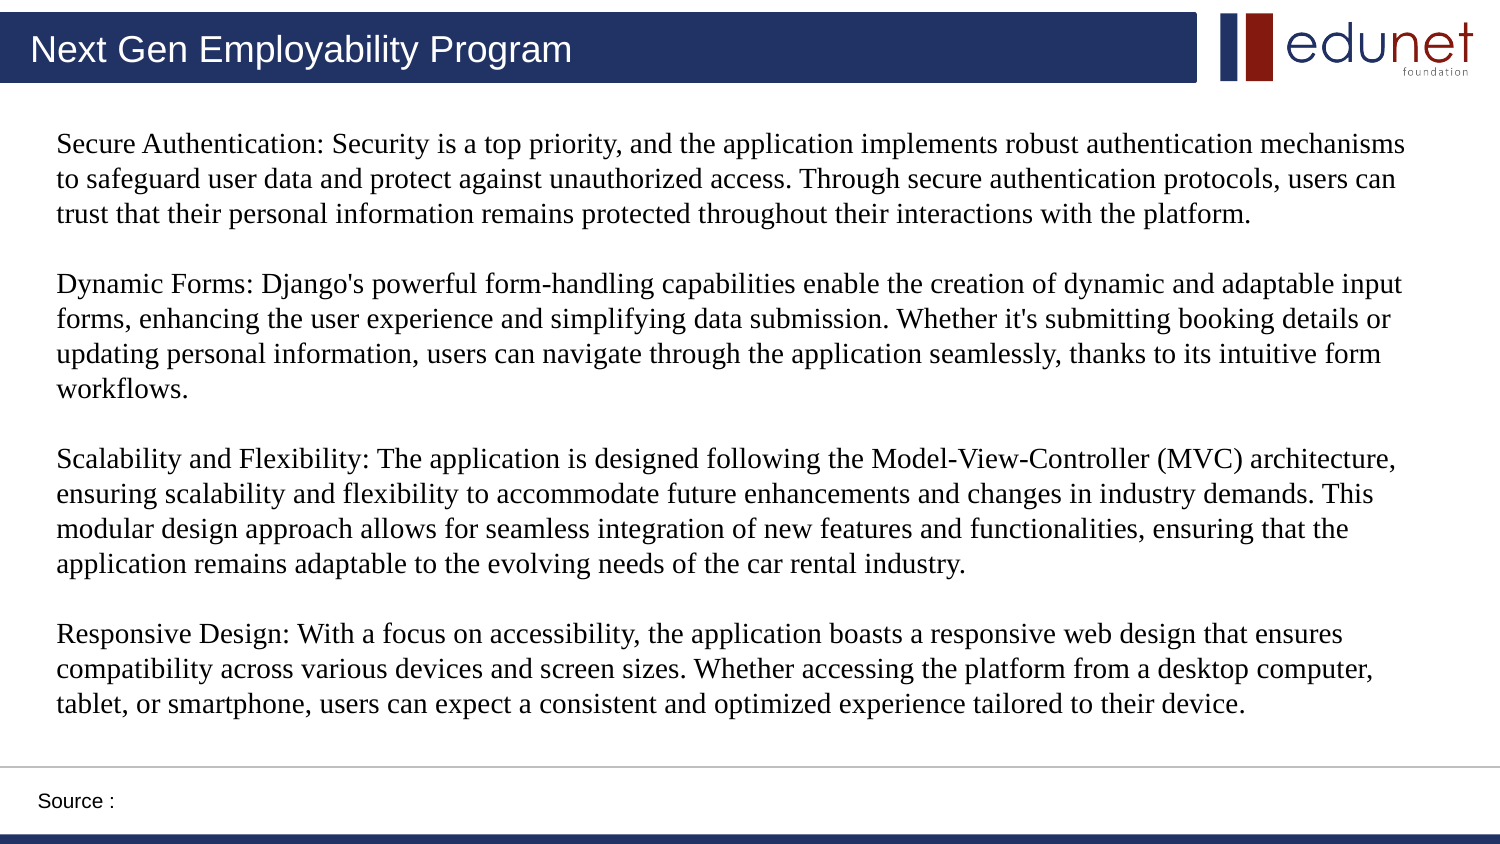

Secure Authentication: Security is a top priority, and the application implements robust authentication mechanisms to safeguard user data and protect against unauthorized access. Through secure authentication protocols, users can trust that their personal information remains protected throughout their interactions with the platform.

Dynamic Forms: Django's powerful form-handling capabilities enable the creation of dynamic and adaptable input forms, enhancing the user experience and simplifying data submission. Whether it's submitting booking details or updating personal information, users can navigate through the application seamlessly, thanks to its intuitive form workflows.

Scalability and Flexibility: The application is designed following the Model-View-Controller (MVC) architecture, ensuring scalability and flexibility to accommodate future enhancements and changes in industry demands. This modular design approach allows for seamless integration of new features and functionalities, ensuring that the application remains adaptable to the evolving needs of the car rental industry.

Responsive Design: With a focus on accessibility, the application boasts a responsive web design that ensures compatibility across various devices and screen sizes. Whether accessing the platform from a desktop computer, tablet, or smartphone, users can expect a consistent and optimized experience tailored to their device.

Source :